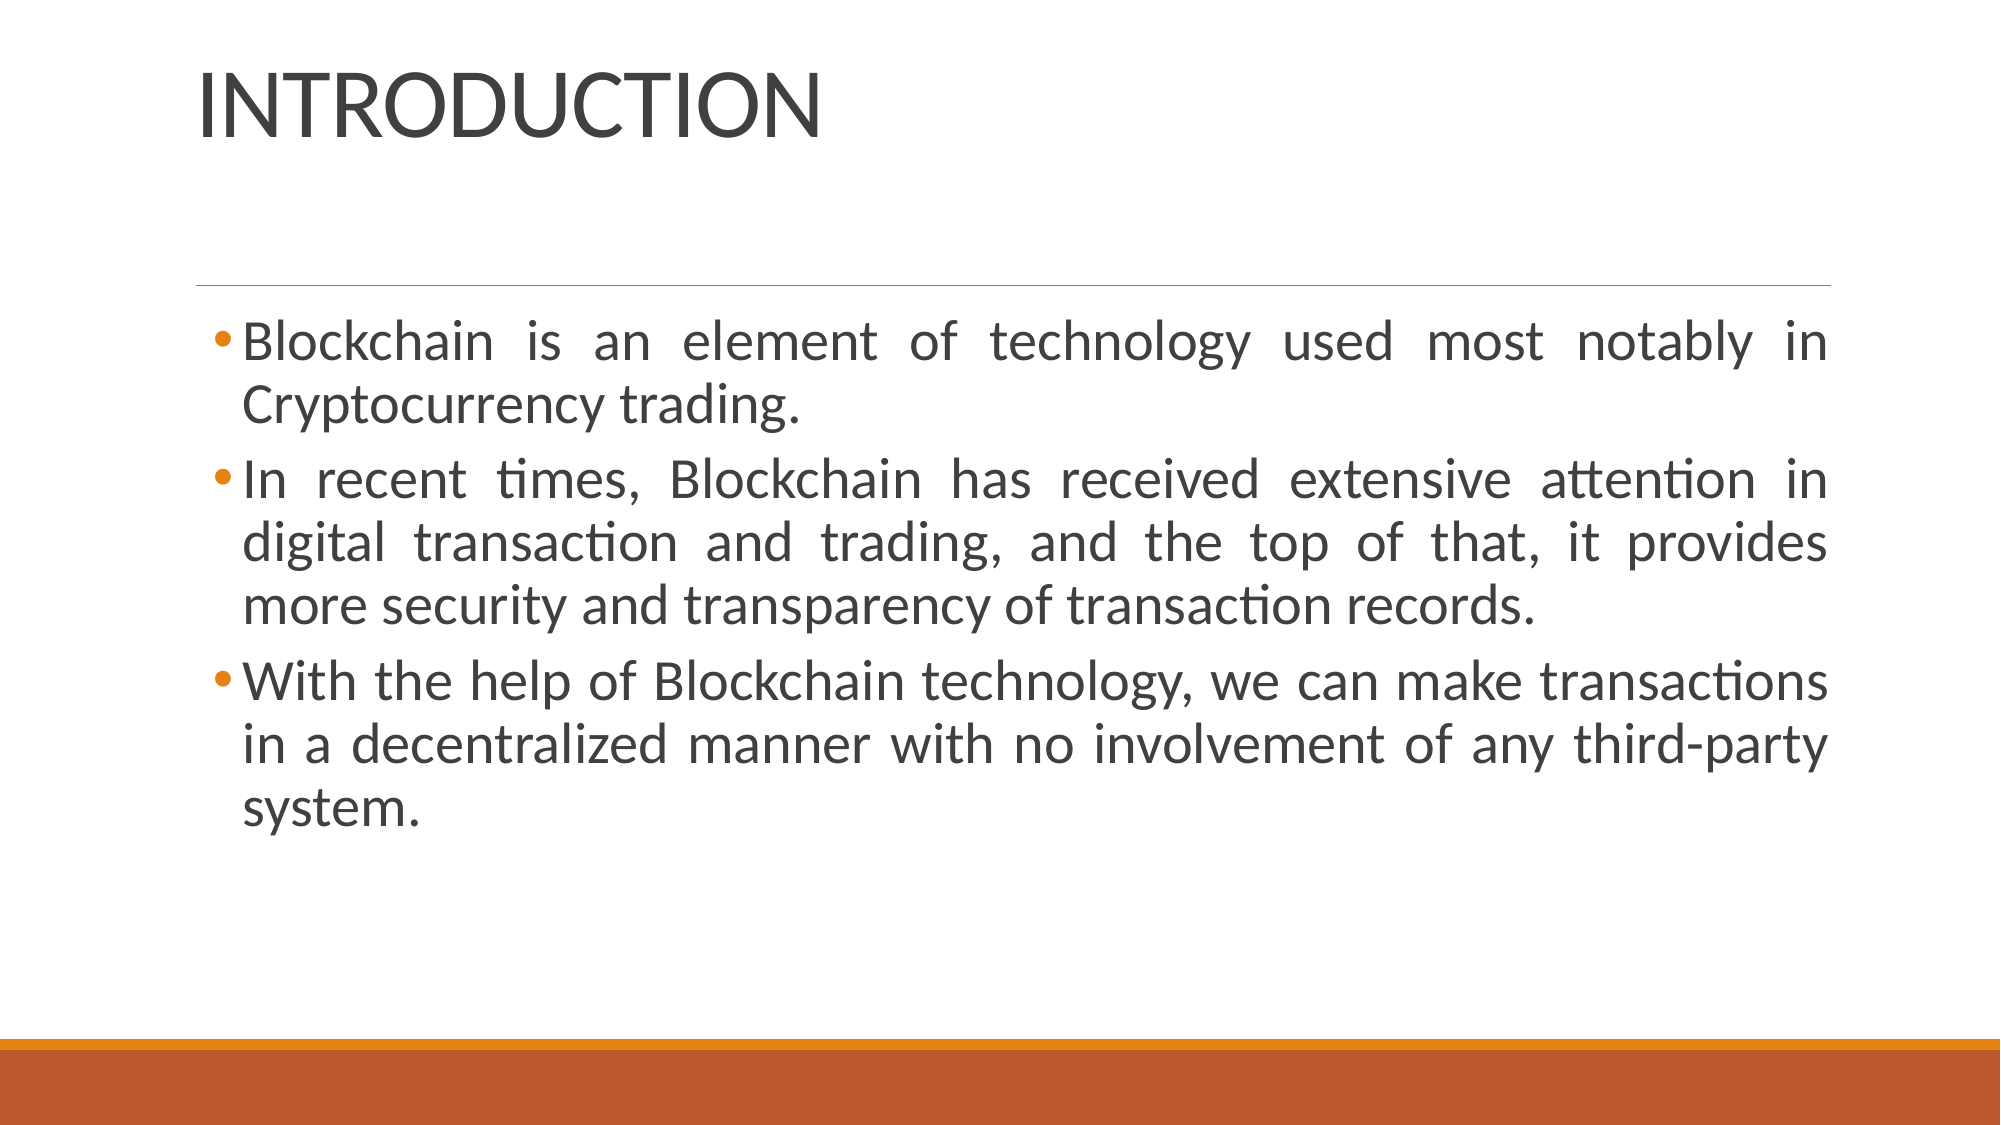

# INTRODUCTION
Blockchain is an element of technology used most notably in Cryptocurrency trading.
In recent times, Blockchain has received extensive attention in digital transaction and trading, and the top of that, it provides more security and transparency of transaction records.
With the help of Blockchain technology, we can make transactions in a decentralized manner with no involvement of any third-party system.